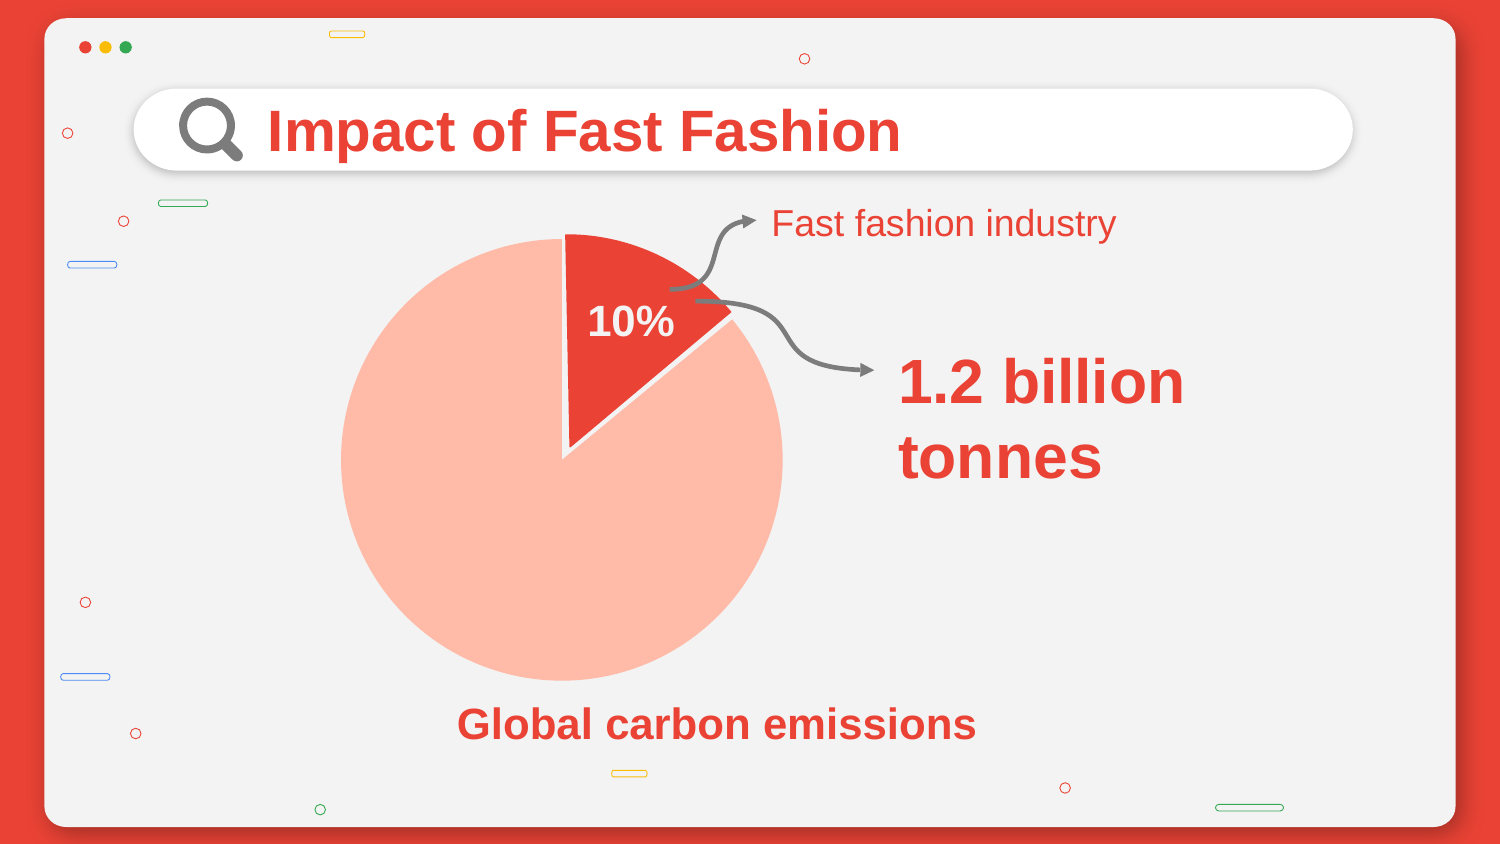

# Impact of Fast Fashion
Fast fashion industry

10%
1.2 billion tonnes
Global carbon emissions